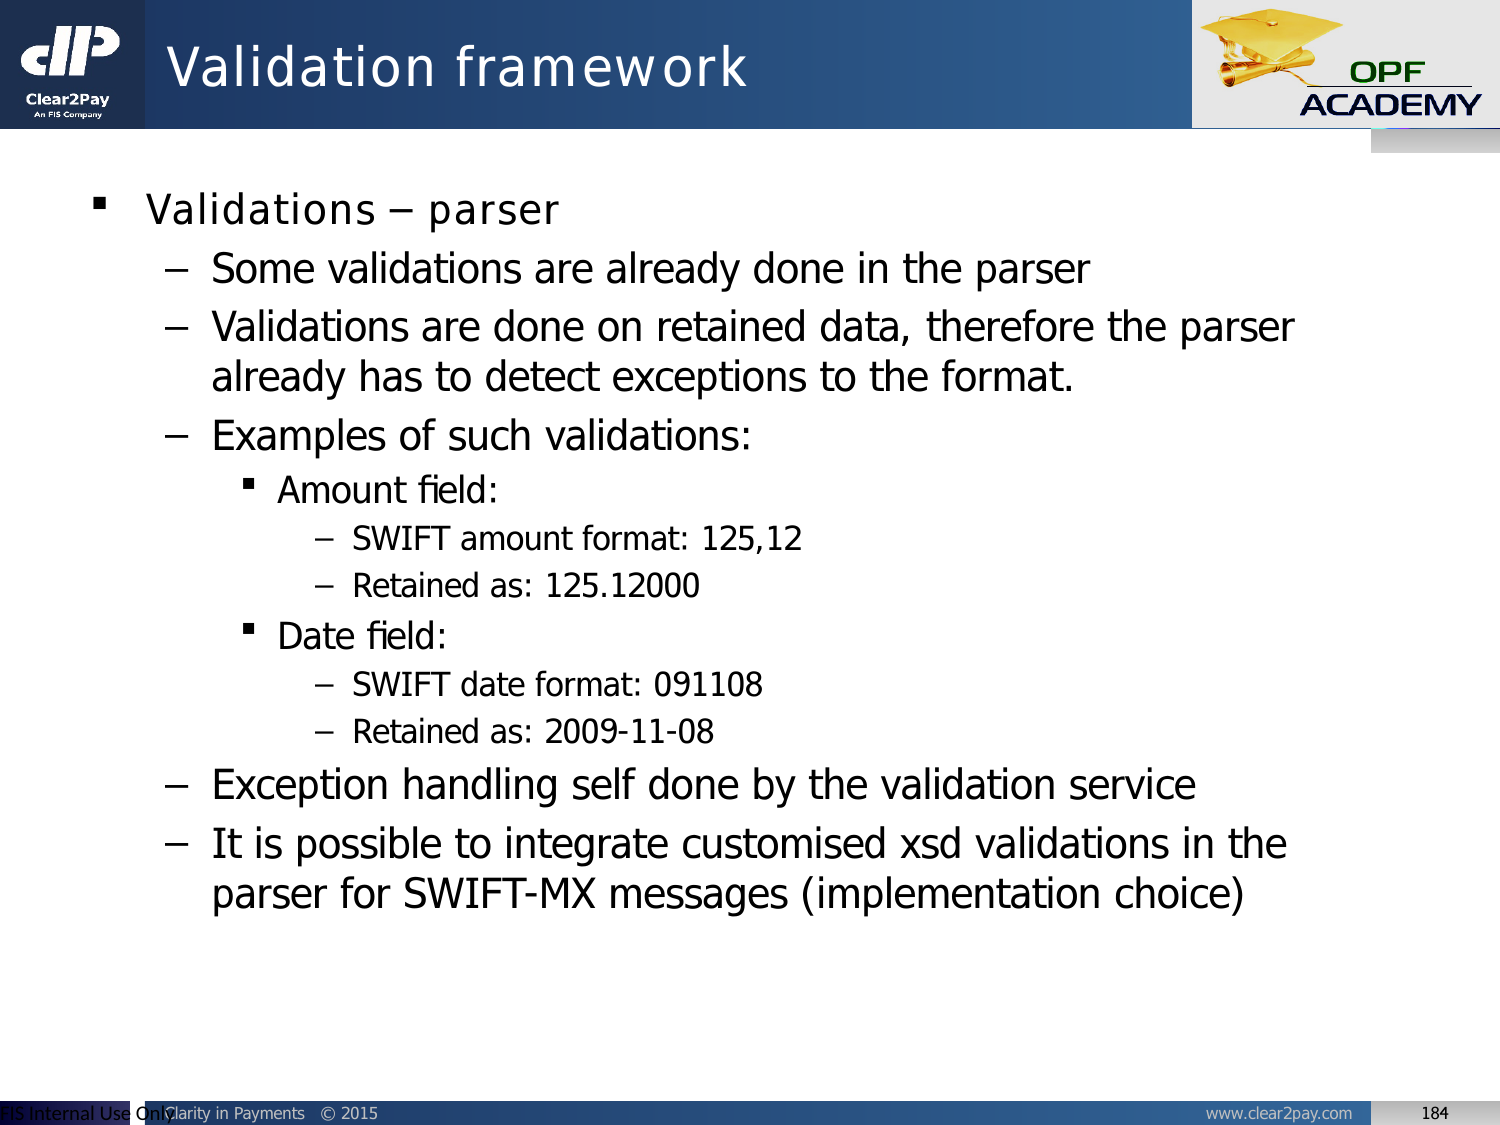

# Validation framework
Validations – parser
Some validations are already done in the parser
Validations are done on retained data, therefore the parser already has to detect exceptions to the format.
Examples of such validations:
Amount field:
SWIFT amount format: 125,12
Retained as: 125.12000
Date field:
SWIFT date format: 091108
Retained as: 2009-11-08
Exception handling self done by the validation service
It is possible to integrate customised xsd validations in the parser for SWIFT-MX messages (implementation choice)